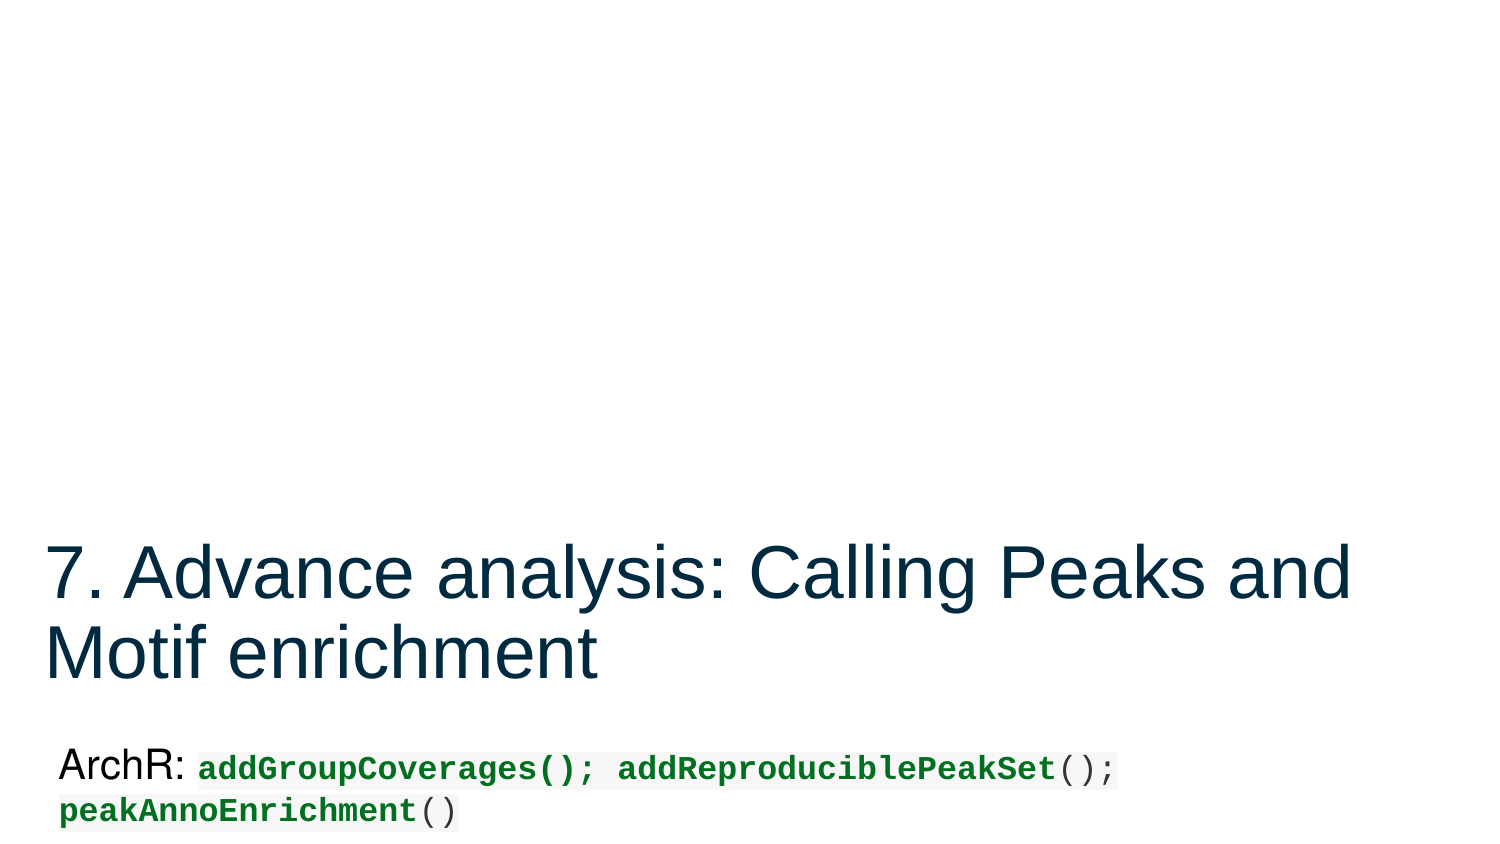

7. Advance analysis: Calling Peaks and Motif enrichment
ArchR: addGroupCoverages(); addReproduciblePeakSet(); peakAnnoEnrichment()